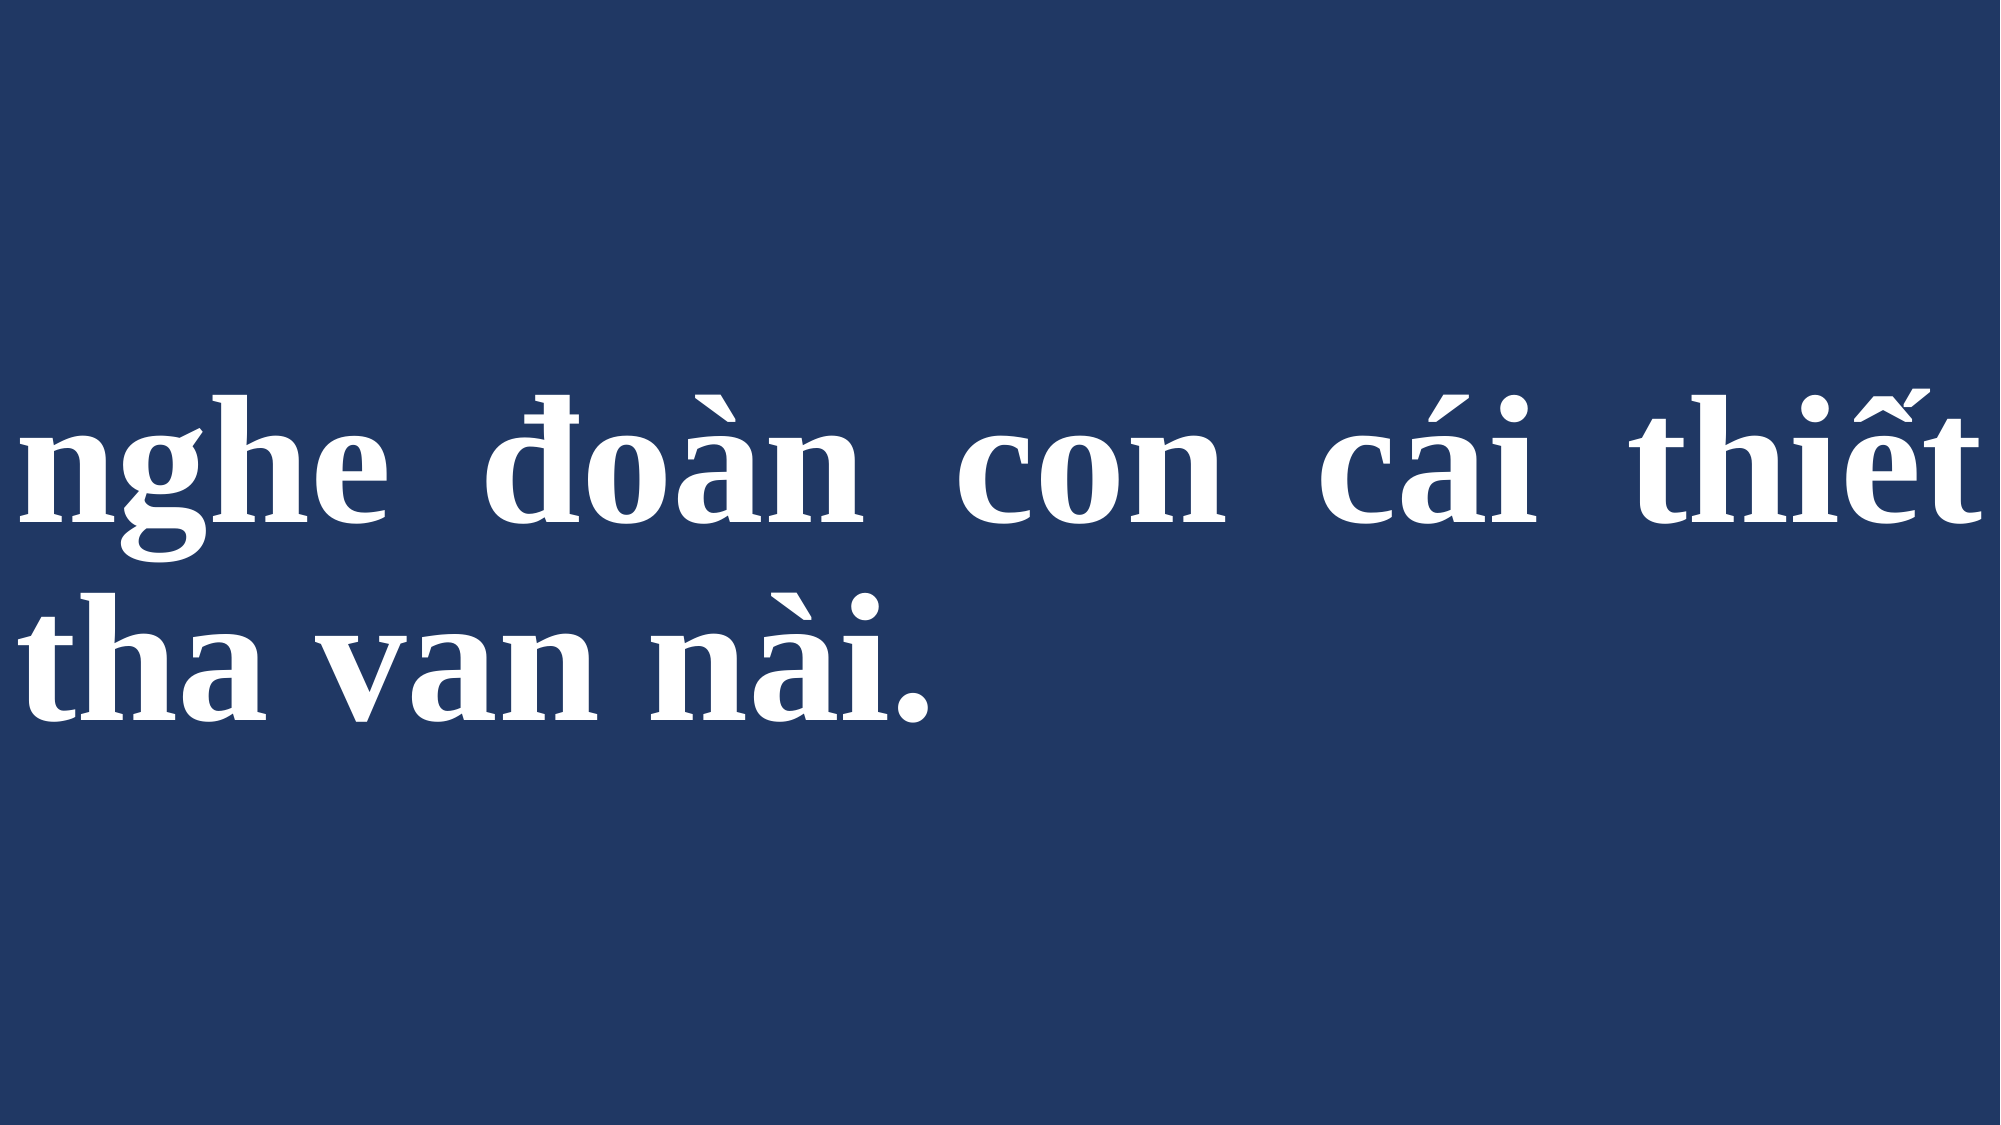

# nghe đoàn con cái thiết tha van nài.